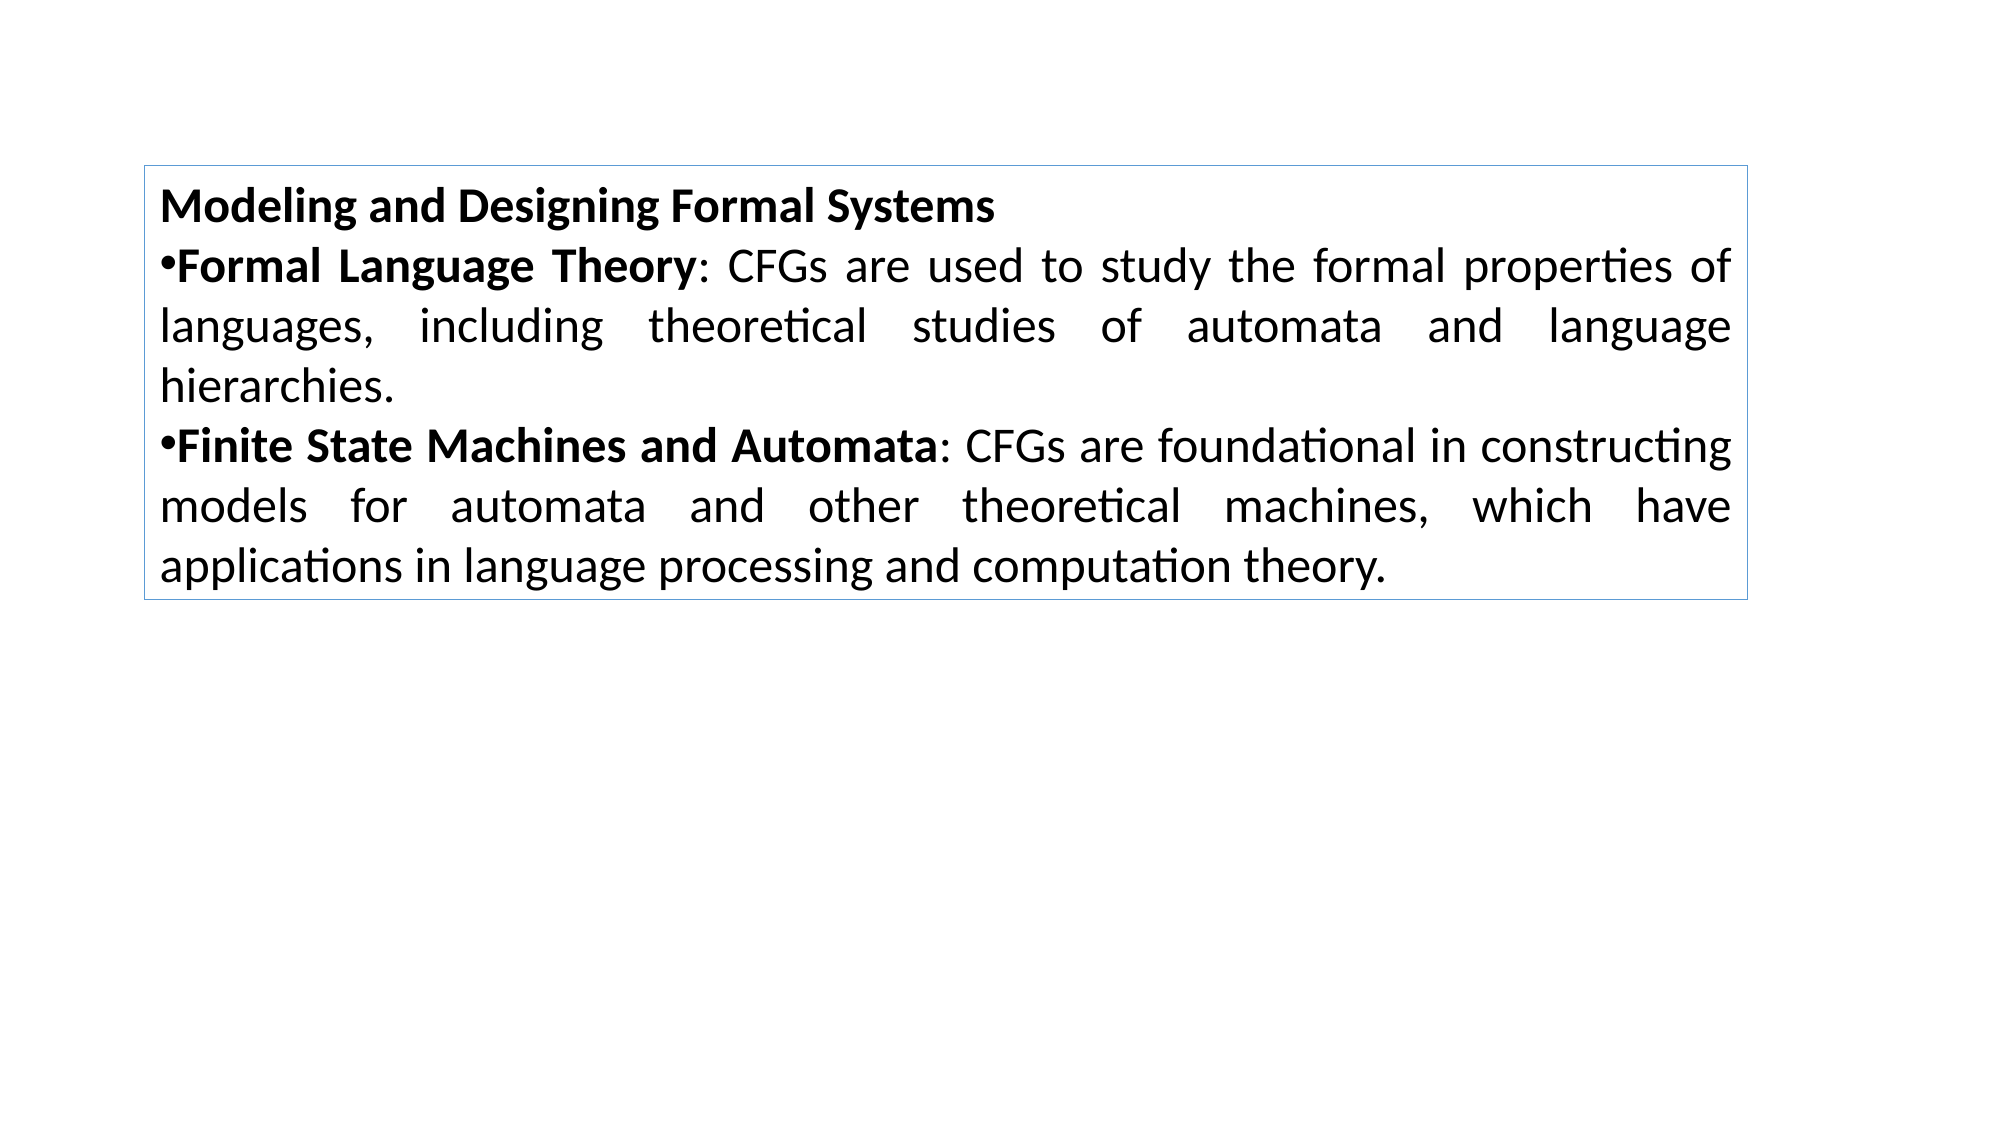

Modeling and Designing Formal Systems
Formal Language Theory: CFGs are used to study the formal properties of languages, including theoretical studies of automata and language hierarchies.
Finite State Machines and Automata: CFGs are foundational in constructing models for automata and other theoretical machines, which have applications in language processing and computation theory.